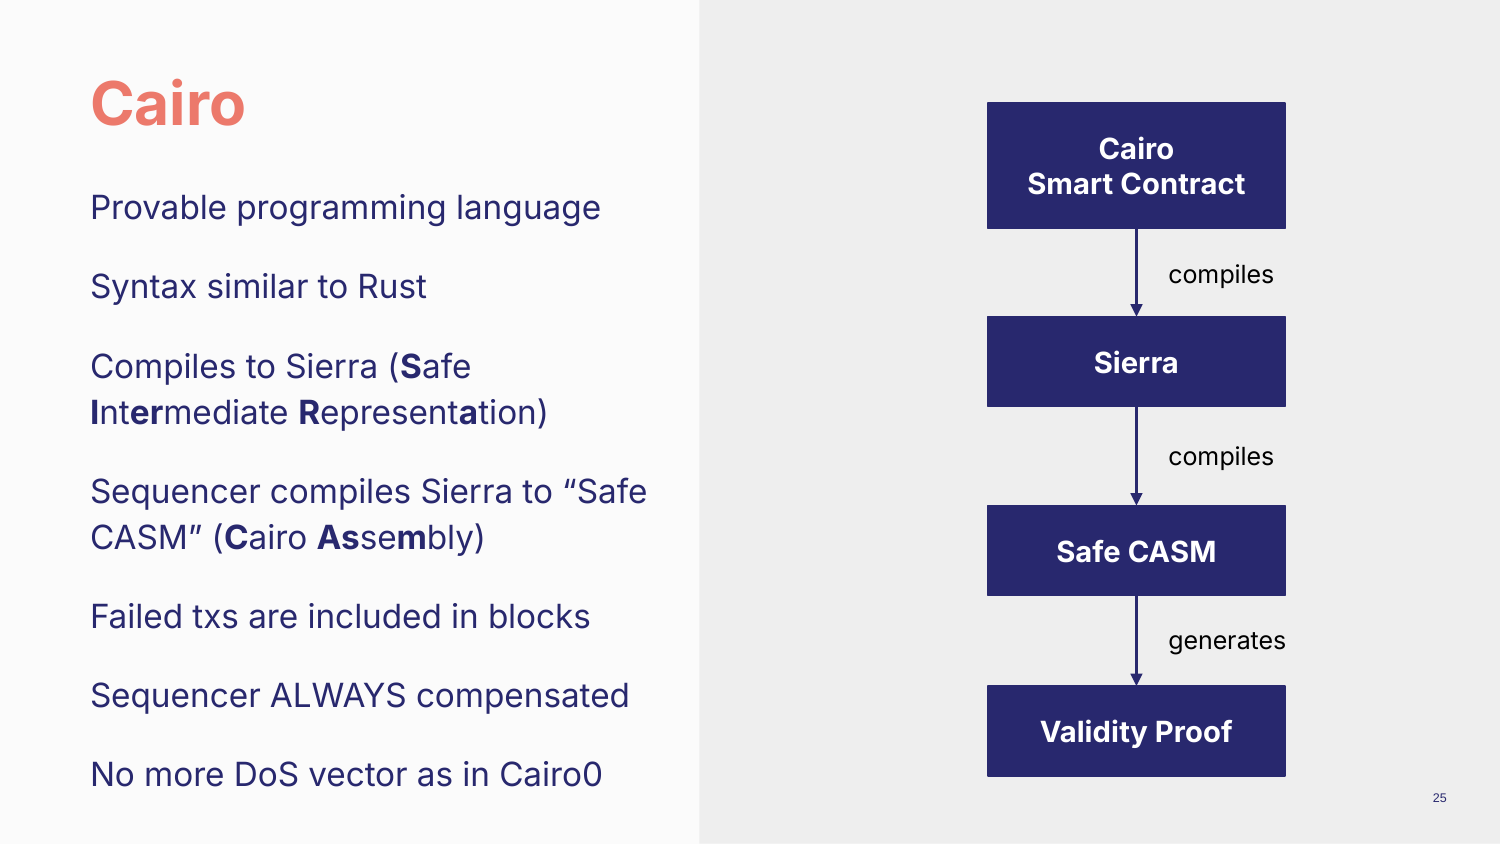

# Cairo
Cairo
Smart Contract
Provable programming language
Syntax similar to Rust
Compiles to Sierra (Safe Intermediate Representation)
Sequencer compiles Sierra to “Safe CASM” (Cairo Assembly)
Failed txs are included in blocks
Sequencer ALWAYS compensated
No more DoS vector as in Cairo0
compiles
Sierra
compiles
Safe CASM
generates
Validity Proof
25